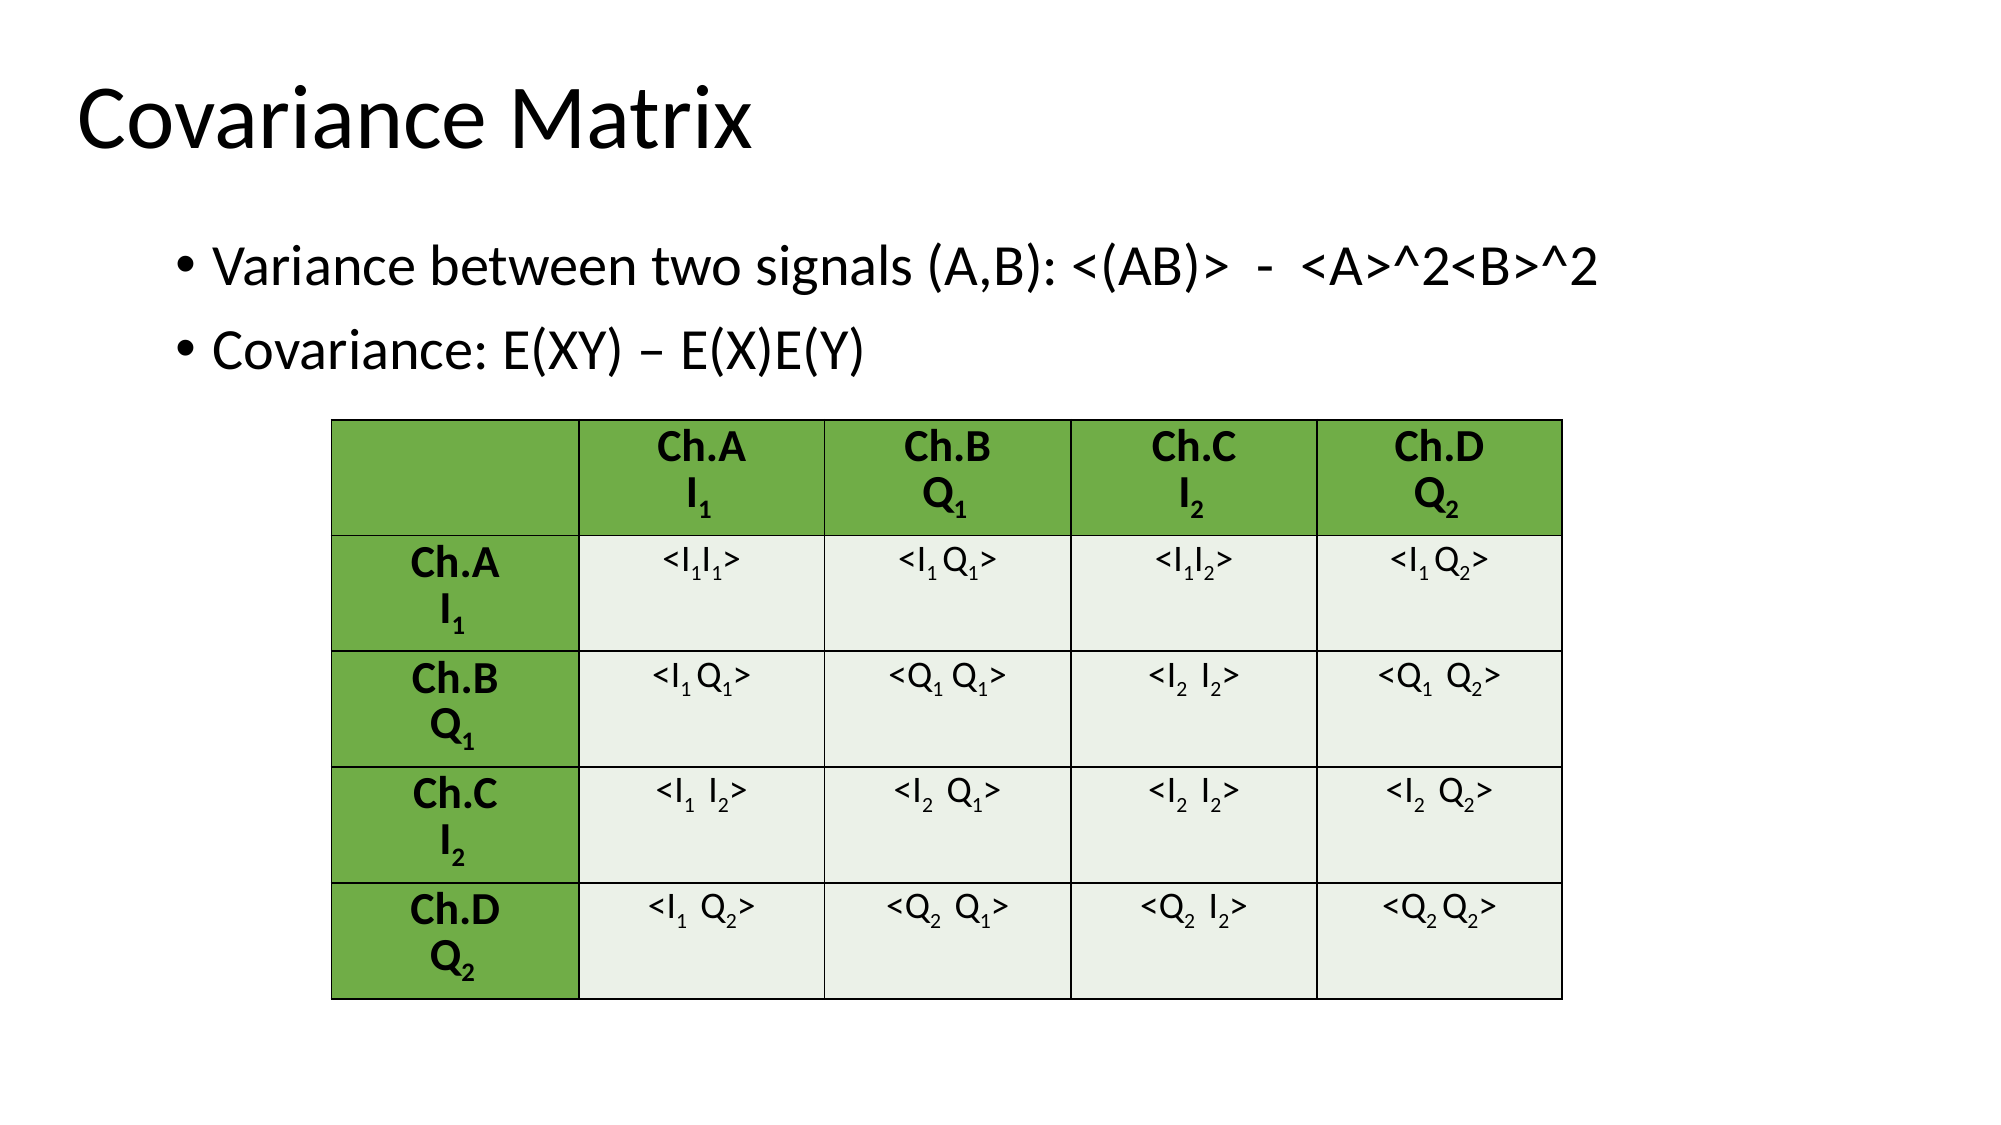

# Covariance Matrix
Variance between two signals (A,B): <(AB)>  -  <A>^2<B>^2
Covariance: E(XY) – E(X)E(Y)
|  | Ch.A I1 | Ch.B Q1 | Ch.C I2 | Ch.D Q2 |
| --- | --- | --- | --- | --- |
| Ch.A I1 | <I1I1> | <I1 Q1> | <I1I2> | <I1 Q2> |
| Ch.B Q1 | <I1 Q1> | <Q1 Q1> | <I2 I2> | <Q1 Q2> |
| Ch.C I2 | <I1 I2> | <I2 Q1> | <I2 I2> | <I2 Q2> |
| Ch.D Q2 | <I1 Q2> | <Q2 Q1> | <Q2 I2> | <Q2 Q2> |